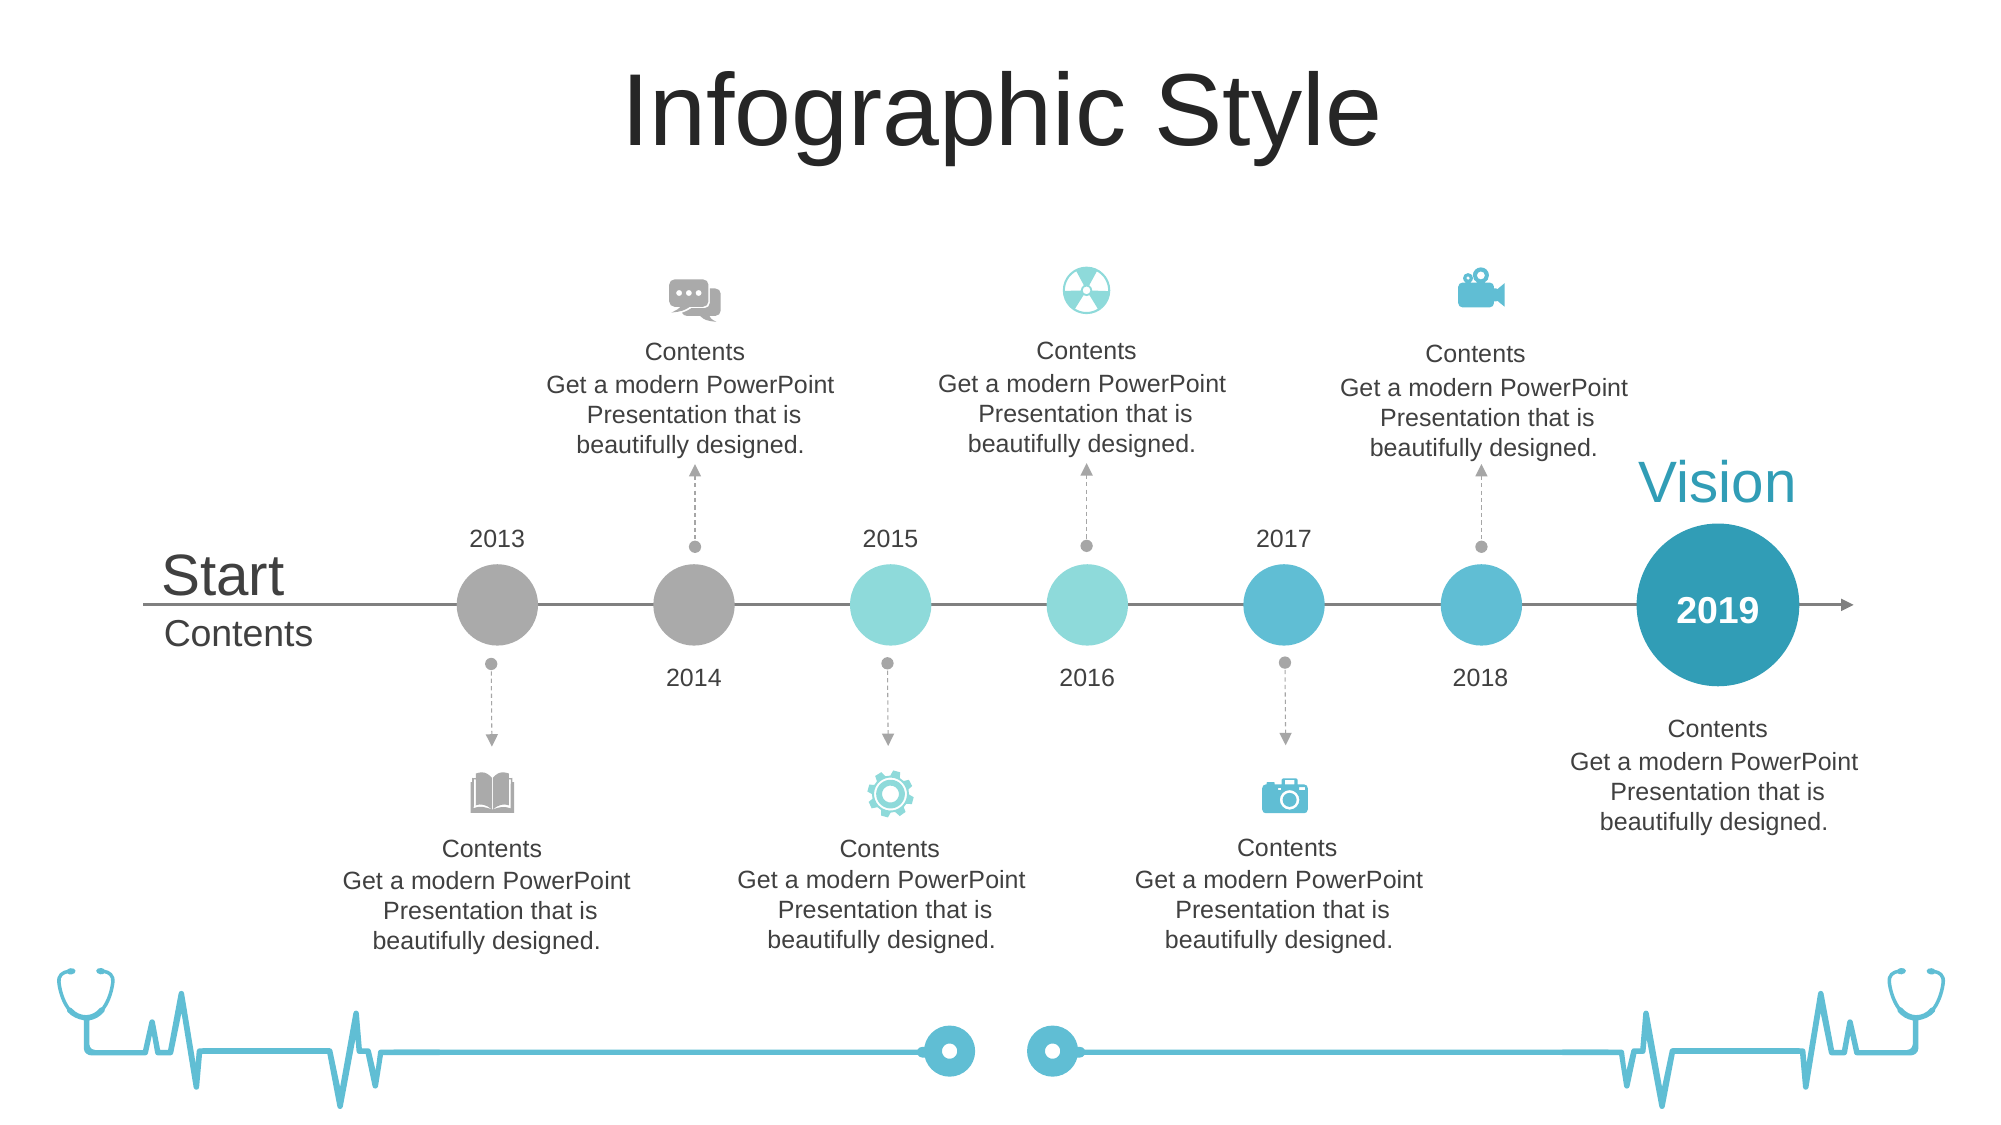

Infographic Style

Contents
Get a modern PowerPoint  Presentation that is beautifully designed.
Contents
Get a modern PowerPoint  Presentation that is beautifully designed.
Contents
Get a modern PowerPoint  Presentation that is beautifully designed.
Vision
2013
2015
2017

Start

2019
Contents
2014
2016
2018
Contents
Get a modern PowerPoint  Presentation that is beautifully designed.

Contents
Get a modern PowerPoint  Presentation that is beautifully designed.
Contents
Get a modern PowerPoint  Presentation that is beautifully designed.
Contents
Get a modern PowerPoint  Presentation that is beautifully designed.